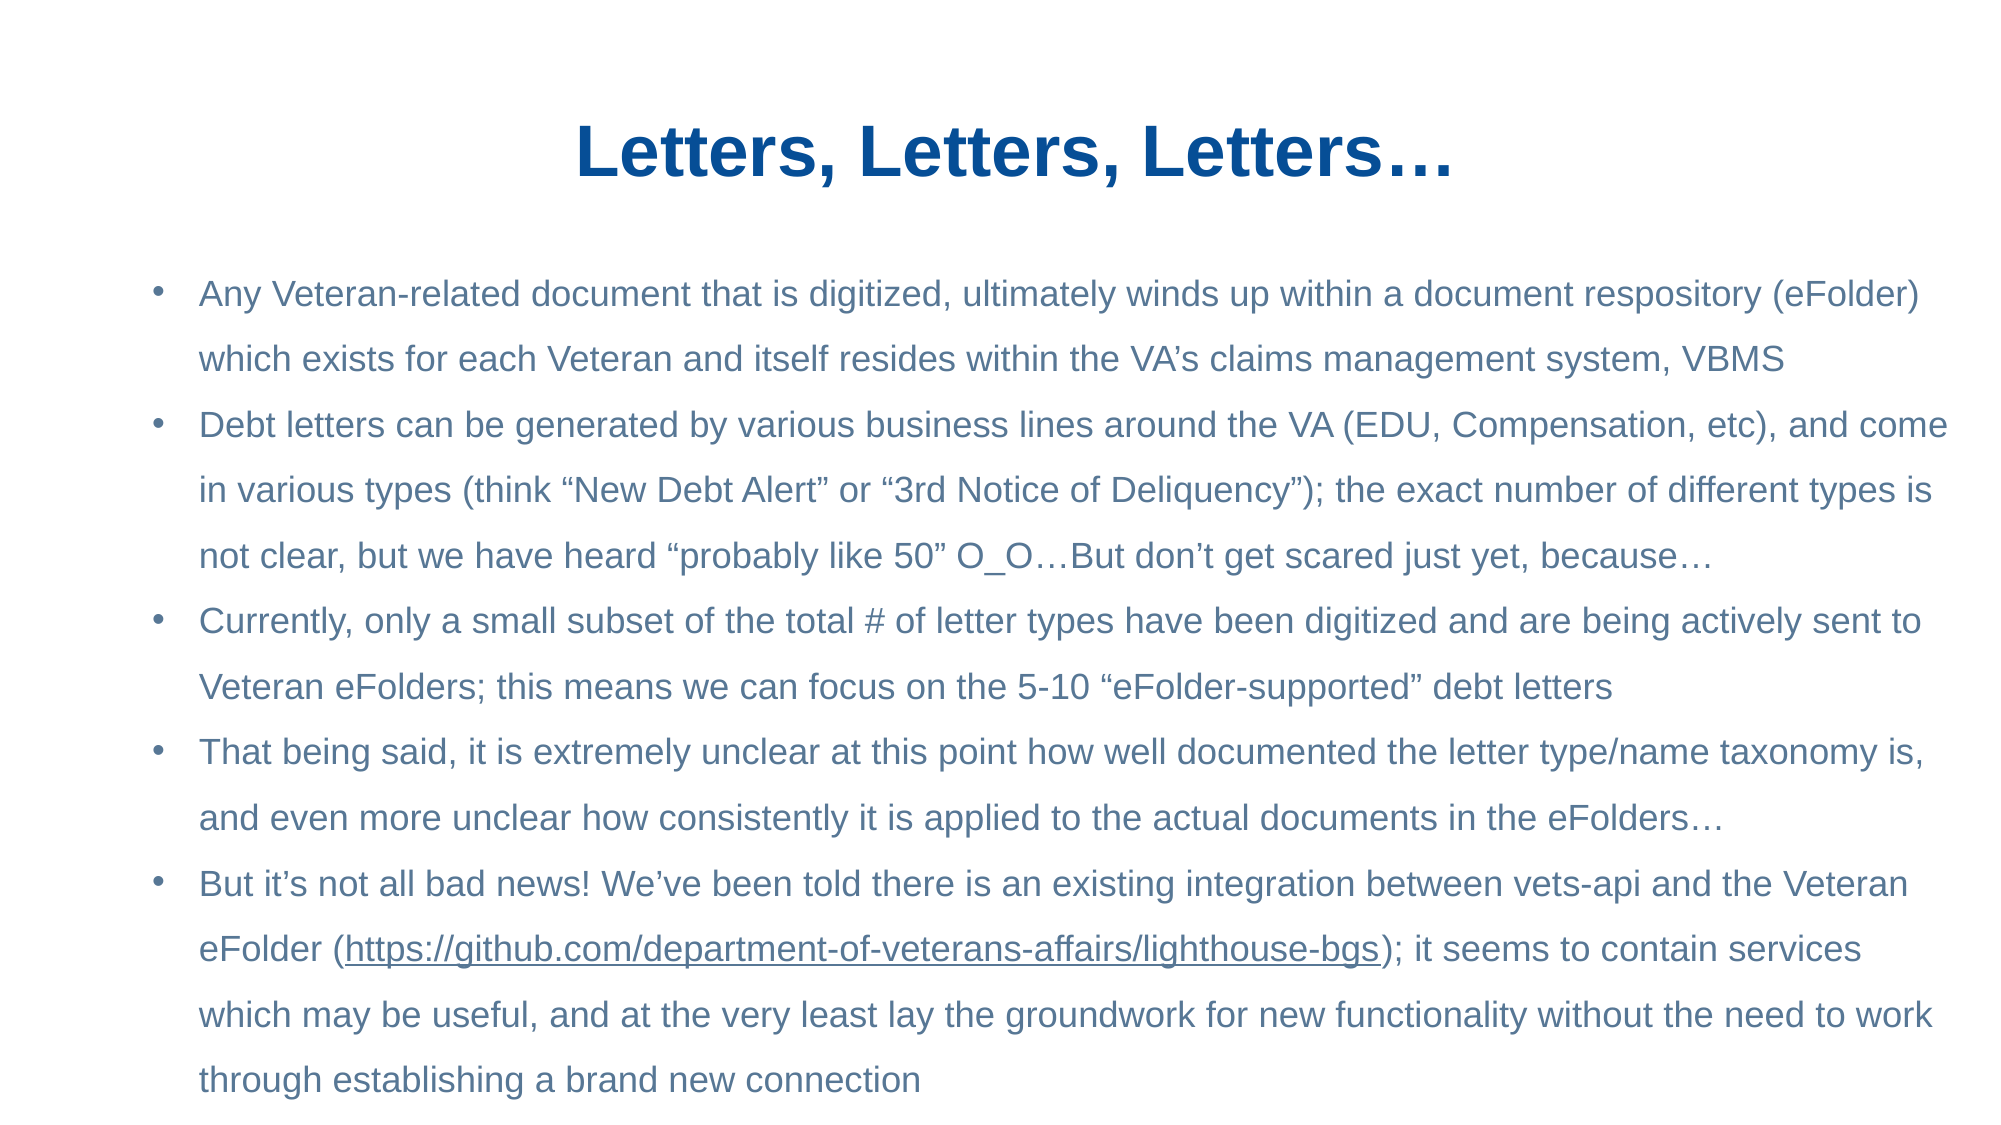

# Letters, Letters, Letters…
Any Veteran-related document that is digitized, ultimately winds up within a document respository (eFolder) which exists for each Veteran and itself resides within the VA’s claims management system, VBMS
Debt letters can be generated by various business lines around the VA (EDU, Compensation, etc), and come in various types (think “New Debt Alert” or “3rd Notice of Deliquency”); the exact number of different types is not clear, but we have heard “probably like 50” O_O…But don’t get scared just yet, because…
Currently, only a small subset of the total # of letter types have been digitized and are being actively sent to Veteran eFolders; this means we can focus on the 5-10 “eFolder-supported” debt letters
That being said, it is extremely unclear at this point how well documented the letter type/name taxonomy is, and even more unclear how consistently it is applied to the actual documents in the eFolders…
But it’s not all bad news! We’ve been told there is an existing integration between vets-api and the Veteran eFolder (https://github.com/department-of-veterans-affairs/lighthouse-bgs); it seems to contain services which may be useful, and at the very least lay the groundwork for new functionality without the need to work through establishing a brand new connection